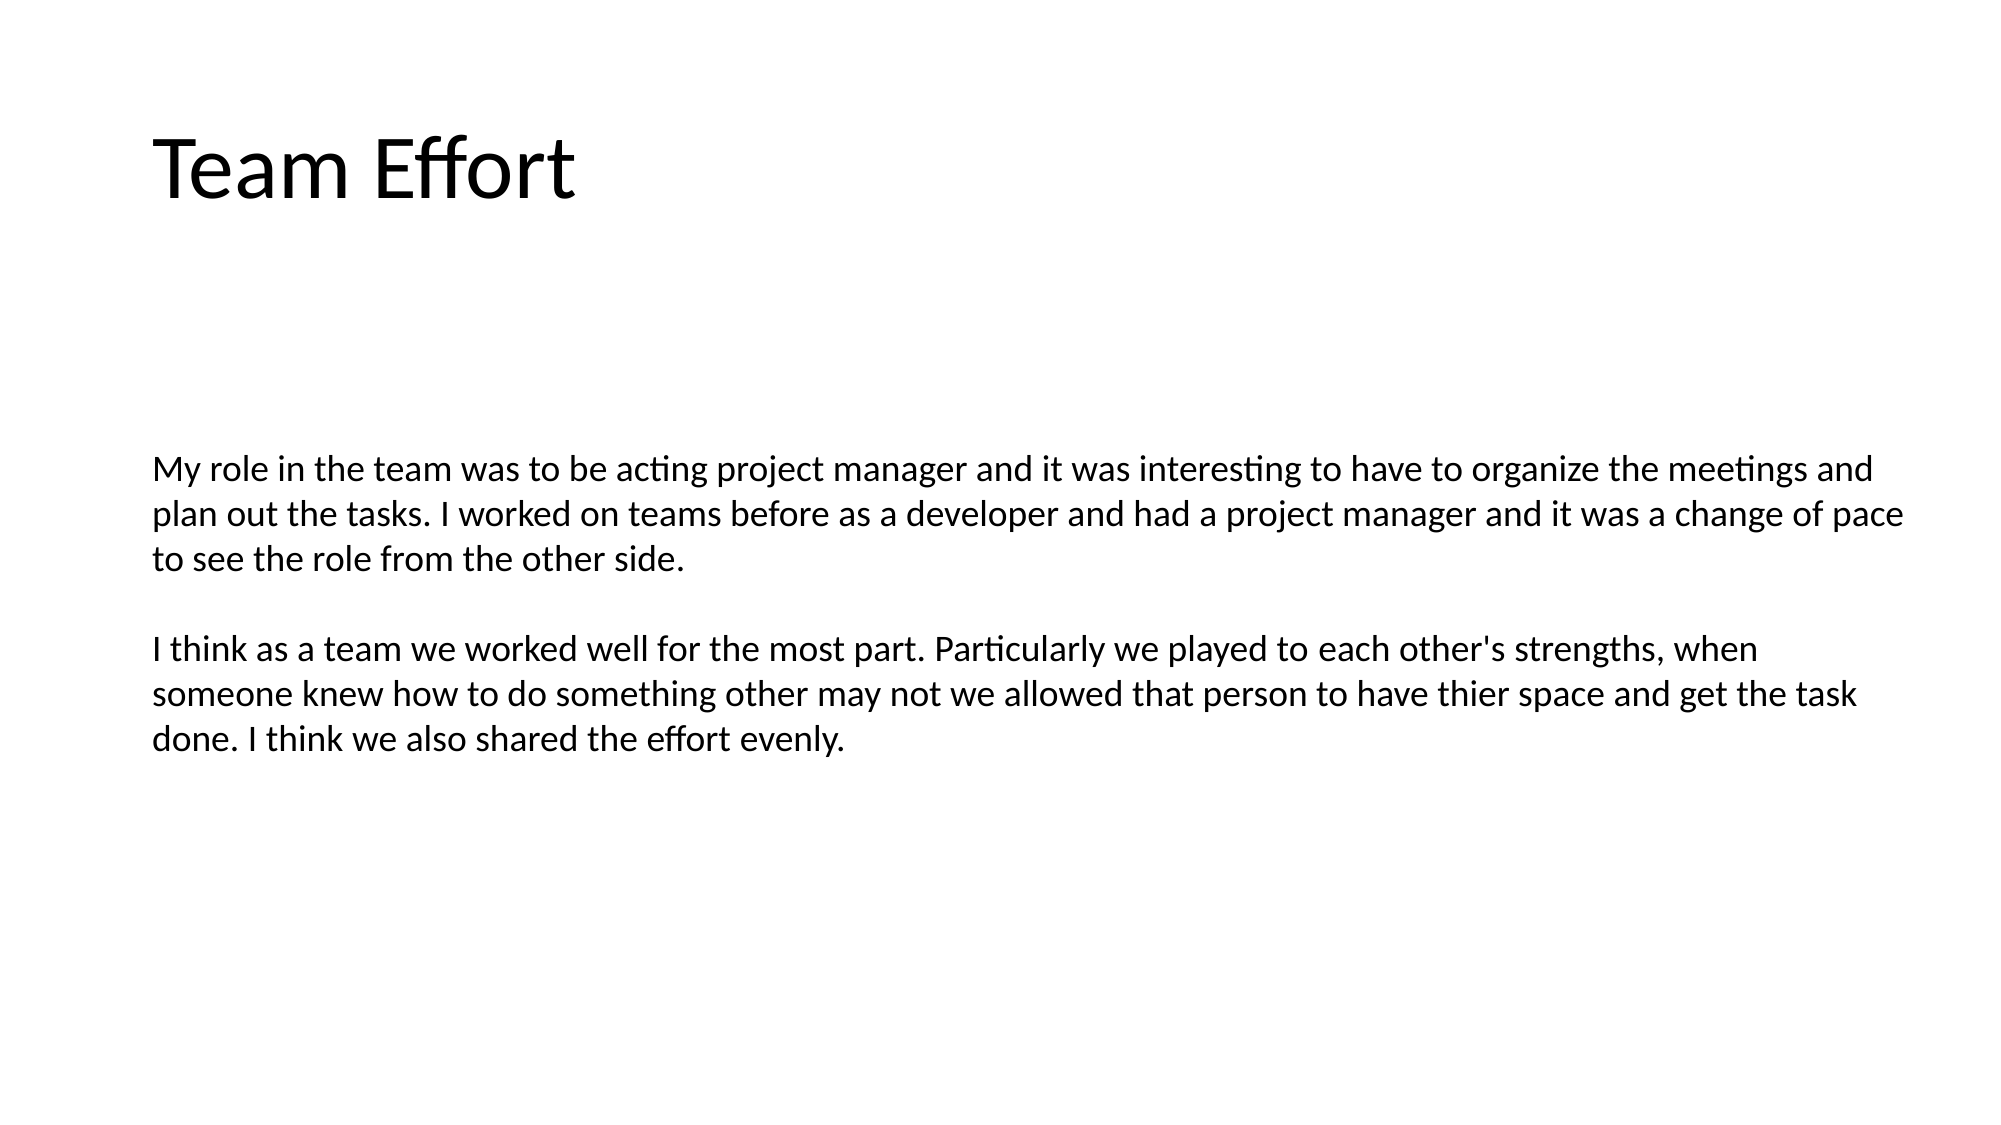

# Team Effort

My role in the team was to be acting project manager and it was interesting to have to organize the meetings and plan out the tasks. I worked on teams before as a developer and had a project manager and it was a change of pace to see the role from the other side.

I think as a team we worked well for the most part. Particularly we played to each other's strengths, when someone knew how to do something other may not we allowed that person to have thier space and get the task done. I think we also shared the effort evenly.